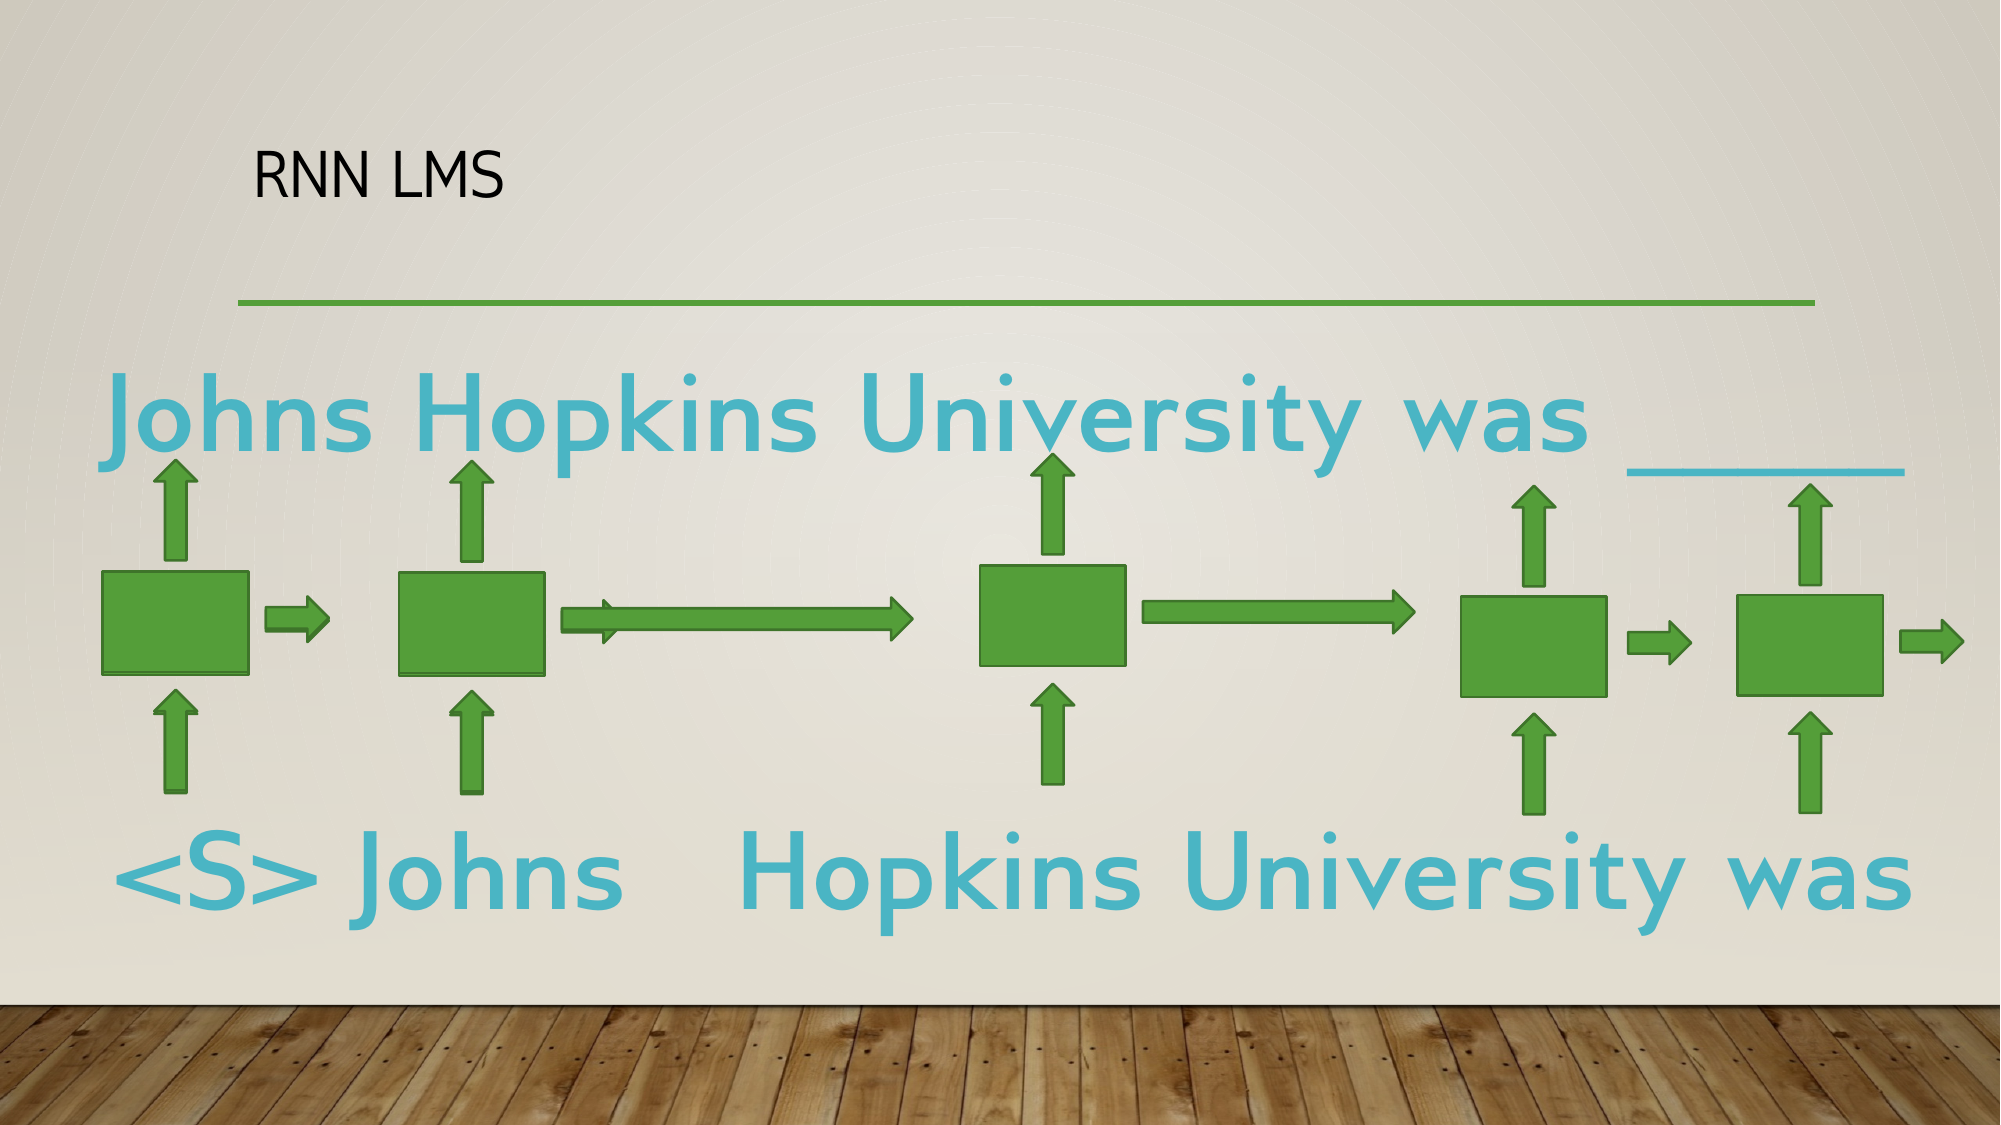

# RNN LMs
Johns Hopkins University was _____

<S> Johns   Hopkins University was